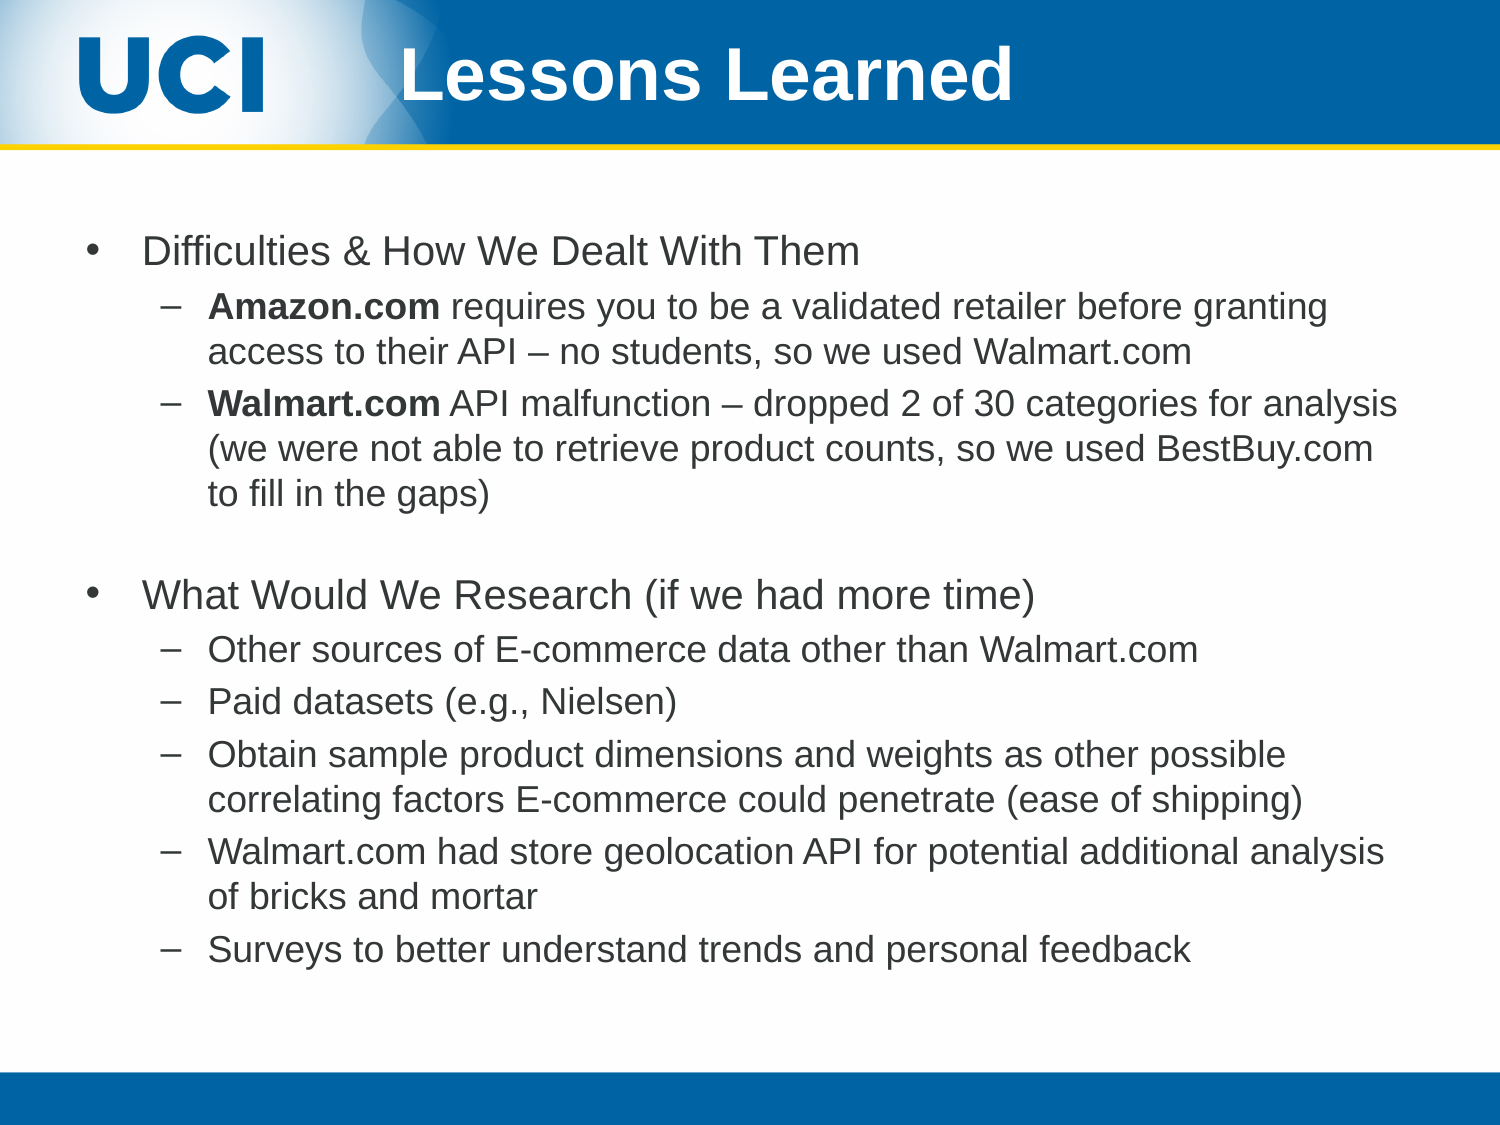

# Lessons Learned
Difficulties & How We Dealt With Them
Amazon.com requires you to be a validated retailer before granting access to their API – no students, so we used Walmart.com
Walmart.com API malfunction – dropped 2 of 30 categories for analysis (we were not able to retrieve product counts, so we used BestBuy.com to fill in the gaps)
What Would We Research (if we had more time)
Other sources of E-commerce data other than Walmart.com
Paid datasets (e.g., Nielsen)
Obtain sample product dimensions and weights as other possible correlating factors E-commerce could penetrate (ease of shipping)
Walmart.com had store geolocation API for potential additional analysis of bricks and mortar
Surveys to better understand trends and personal feedback